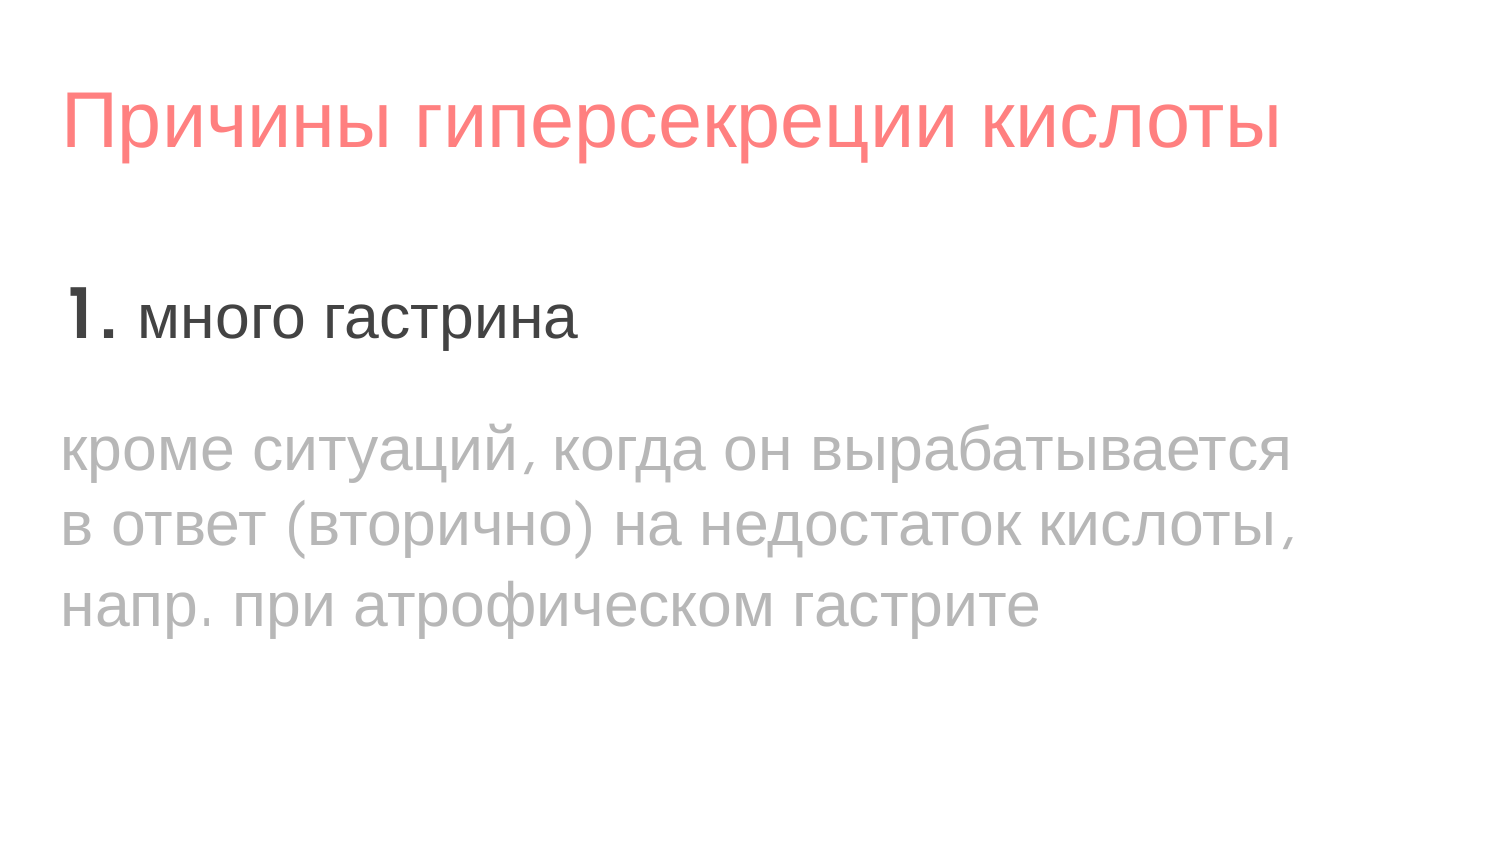

Причины гиперсекреции кислоты
1. много гастрина
кроме ситуаций, когда он вырабатывается в ответ (вторично) на недостаток кислоты, напр. при атрофическом гастрите